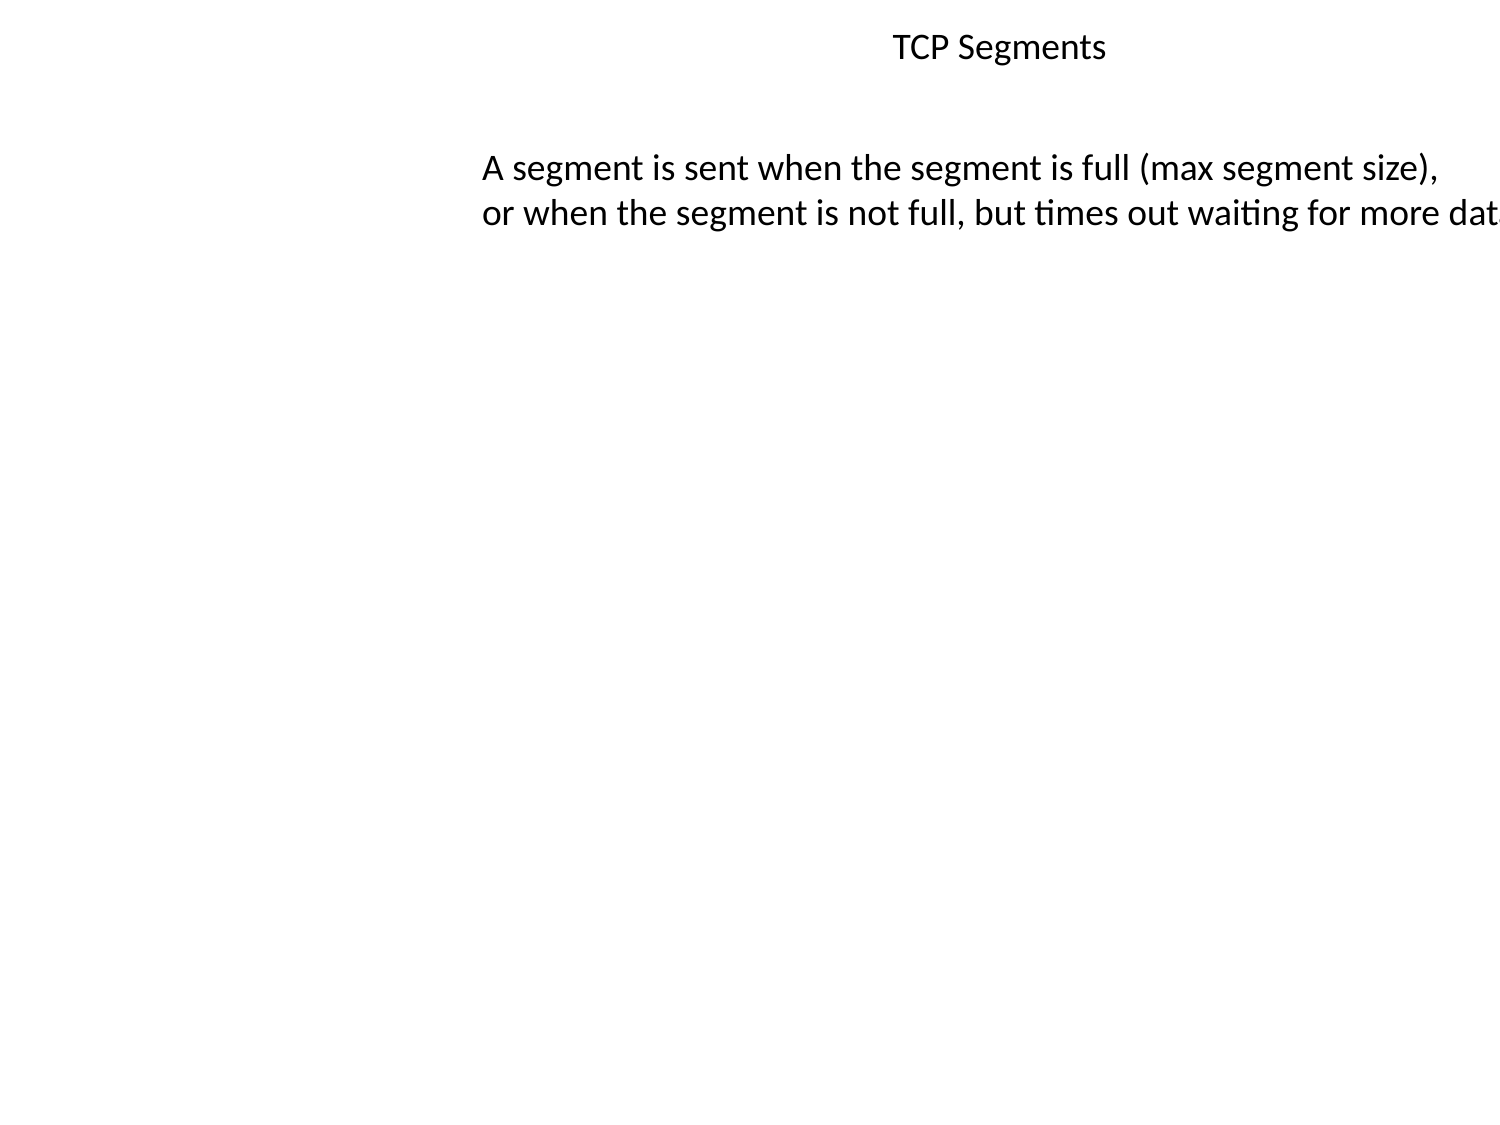

TCP Segments
A segment is sent when the segment is full (max segment size),
or when the segment is not full, but times out waiting for more data